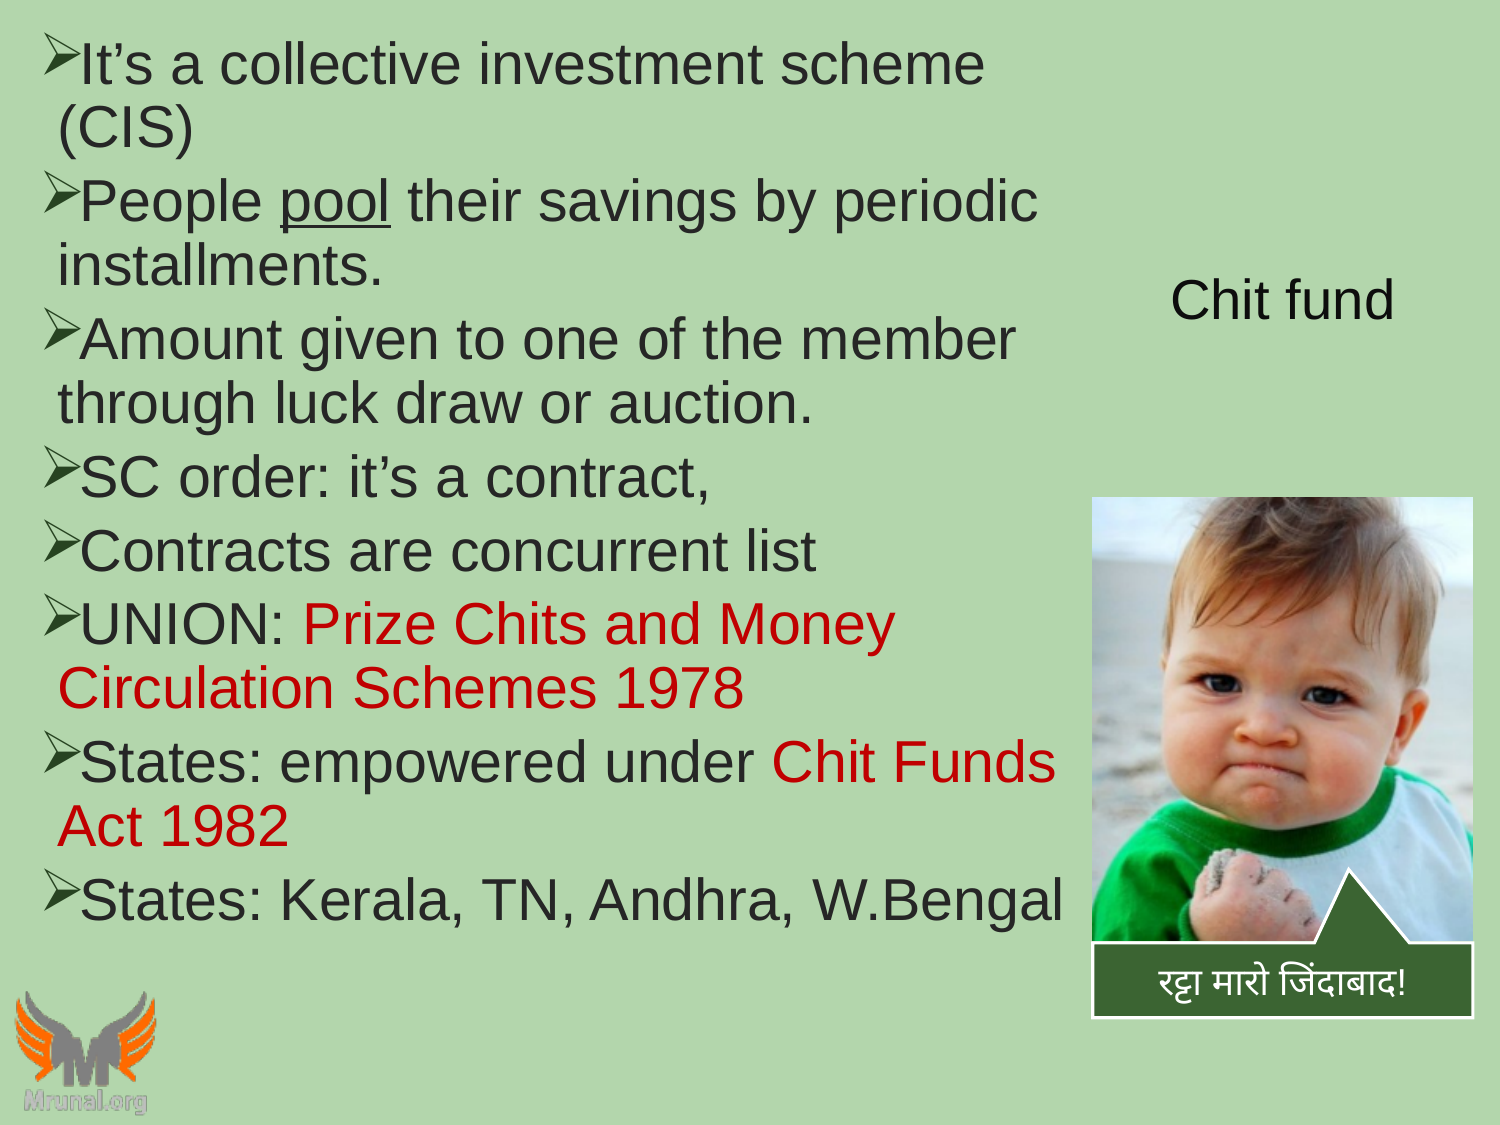

It’s a collective investment scheme (CIS)
People pool their savings by periodic installments.
Amount given to one of the member through luck draw or auction.
SC order: it’s a contract,
Contracts are concurrent list
UNION: Prize Chits and Money Circulation Schemes 1978
States: empowered under Chit Funds Act 1982
States: Kerala, TN, Andhra, W.Bengal

# Chit fund